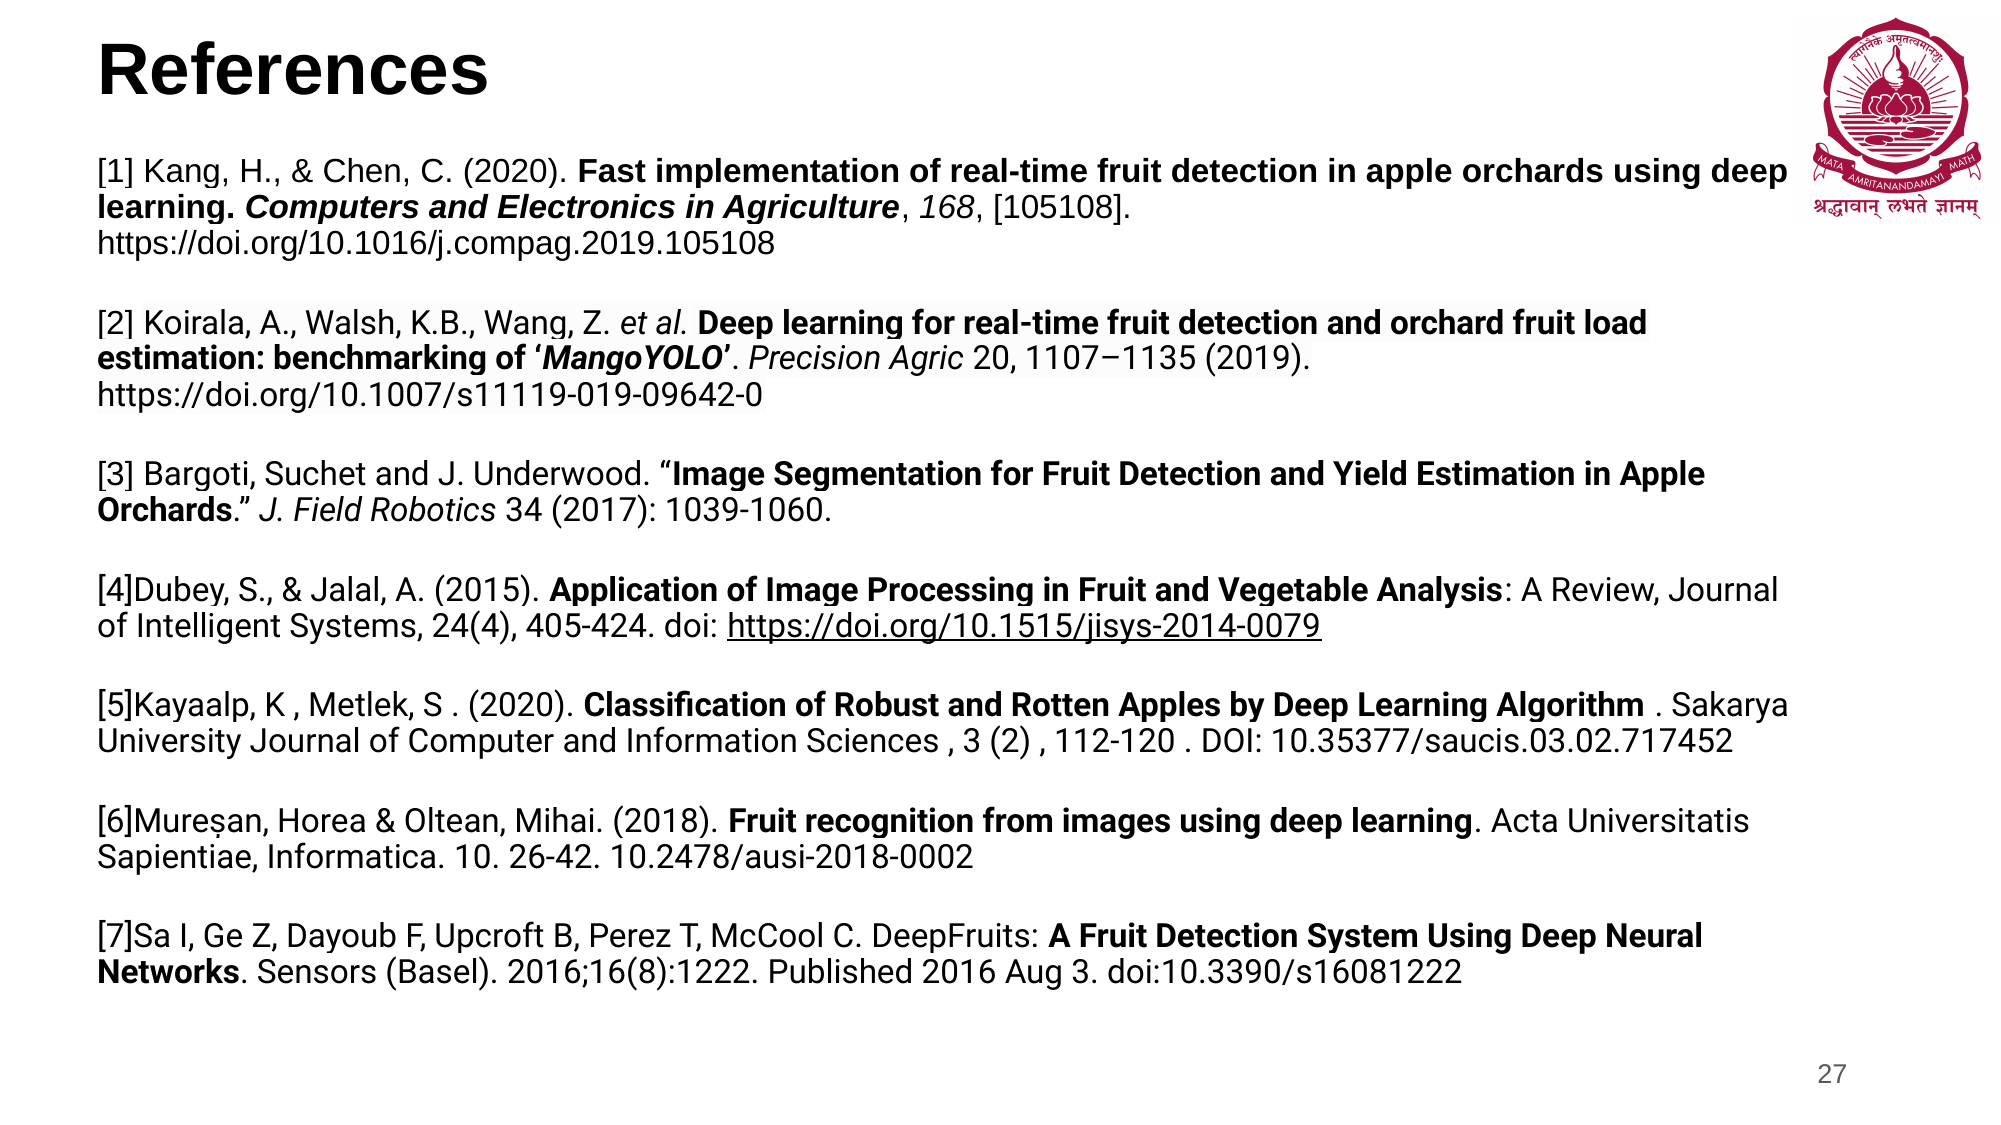

References
[1] Kang, H., & Chen, C. (2020). Fast implementation of real-time fruit detection in apple orchards using deep learning. Computers and Electronics in Agriculture, 168, [105108]. https://doi.org/10.1016/j.compag.2019.105108
[2] Koirala, A., Walsh, K.B., Wang, Z. et al. Deep learning for real-time fruit detection and orchard fruit load estimation: benchmarking of ‘MangoYOLO’. Precision Agric 20, 1107–1135 (2019). https://doi.org/10.1007/s11119-019-09642-0
[3] Bargoti, Suchet and J. Underwood. “Image Segmentation for Fruit Detection and Yield Estimation in Apple Orchards.” J. Field Robotics 34 (2017): 1039-1060.
[4]Dubey, S., & Jalal, A. (2015). Application of Image Processing in Fruit and Vegetable Analysis: A Review, Journal of Intelligent Systems, 24(4), 405-424. doi: https://doi.org/10.1515/jisys-2014-0079
[5]Kayaalp, K , Metlek, S . (2020). Classification of Robust and Rotten Apples by Deep Learning Algorithm . Sakarya University Journal of Computer and Information Sciences , 3 (2) , 112-120 . DOI: 10.35377/saucis.03.02.717452
[6]Mureșan, Horea & Oltean, Mihai. (2018). Fruit recognition from images using deep learning. Acta Universitatis Sapientiae, Informatica. 10. 26-42. 10.2478/ausi-2018-0002
[7]Sa I, Ge Z, Dayoub F, Upcroft B, Perez T, McCool C. DeepFruits: A Fruit Detection System Using Deep Neural Networks. Sensors (Basel). 2016;16(8):1222. Published 2016 Aug 3. doi:10.3390/s16081222

27